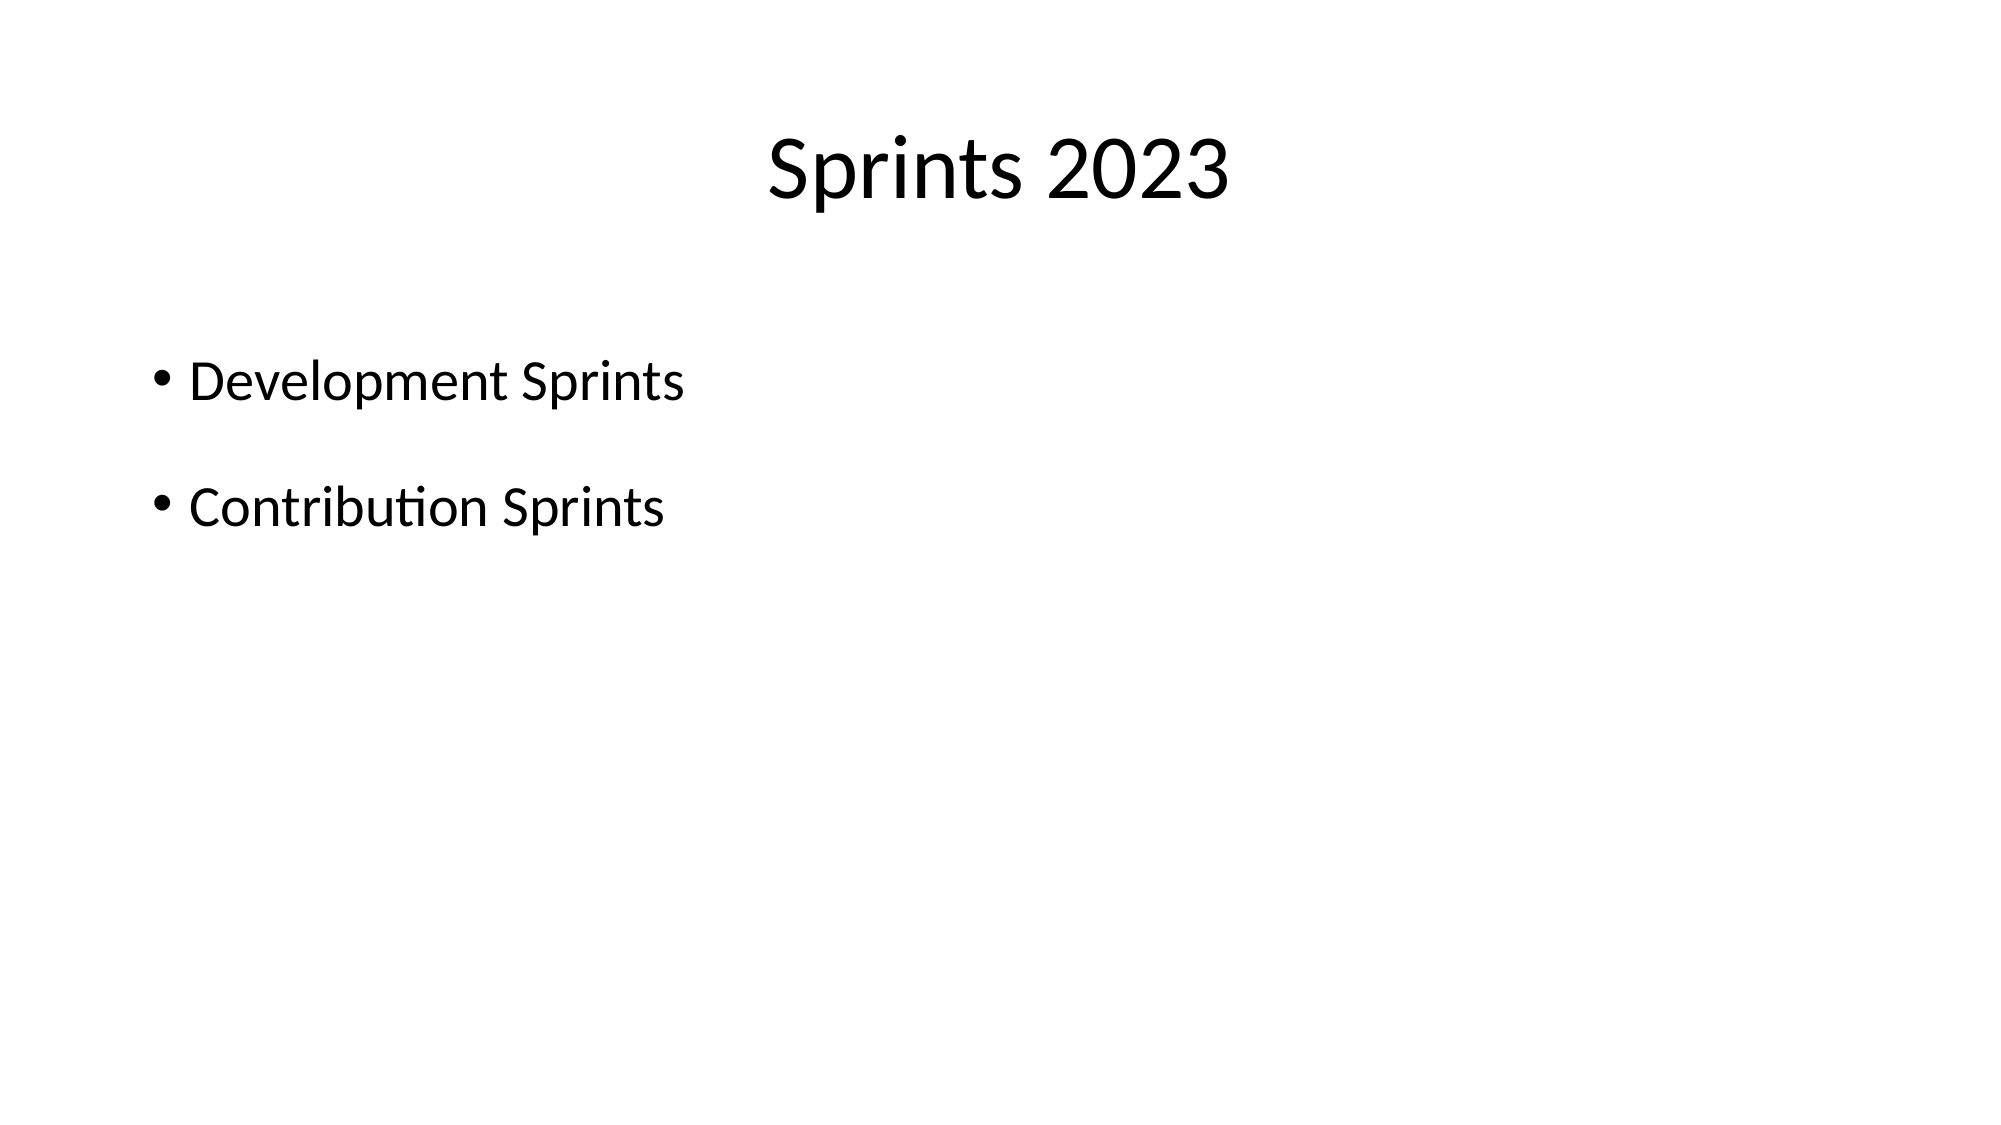

# Sprints 2023
Development Sprints
Contribution Sprints